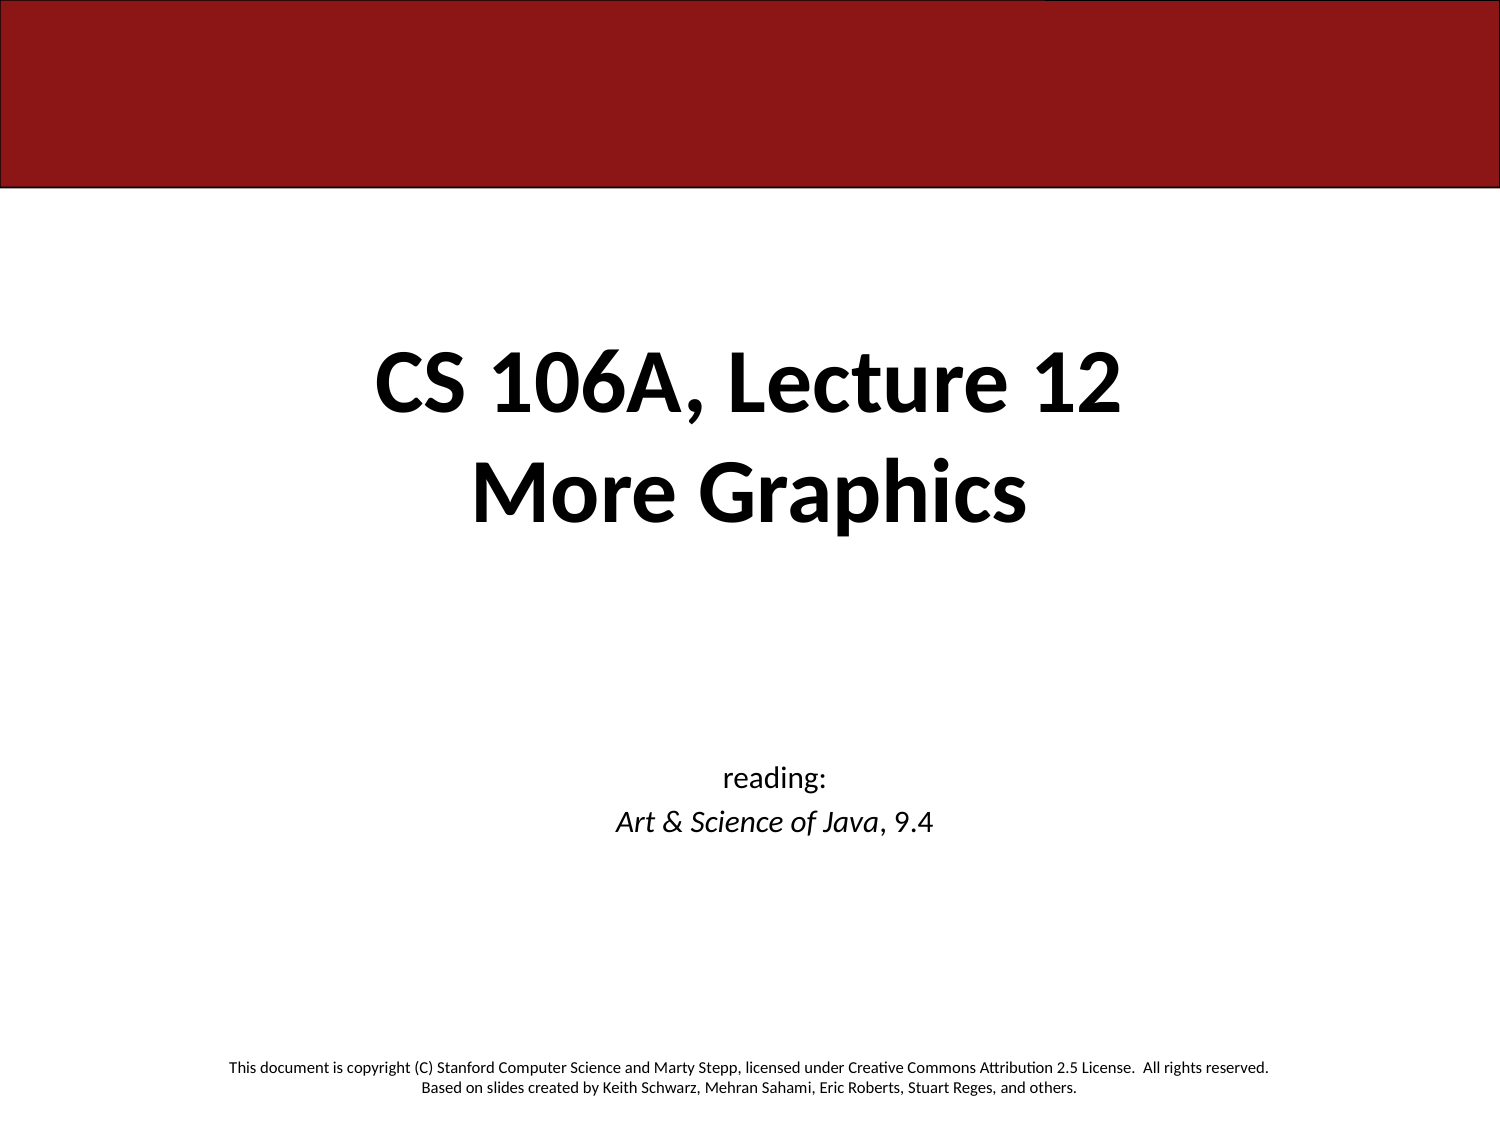

# CS 106A, Lecture 12 More Graphics
reading:
Art & Science of Java, 9.4